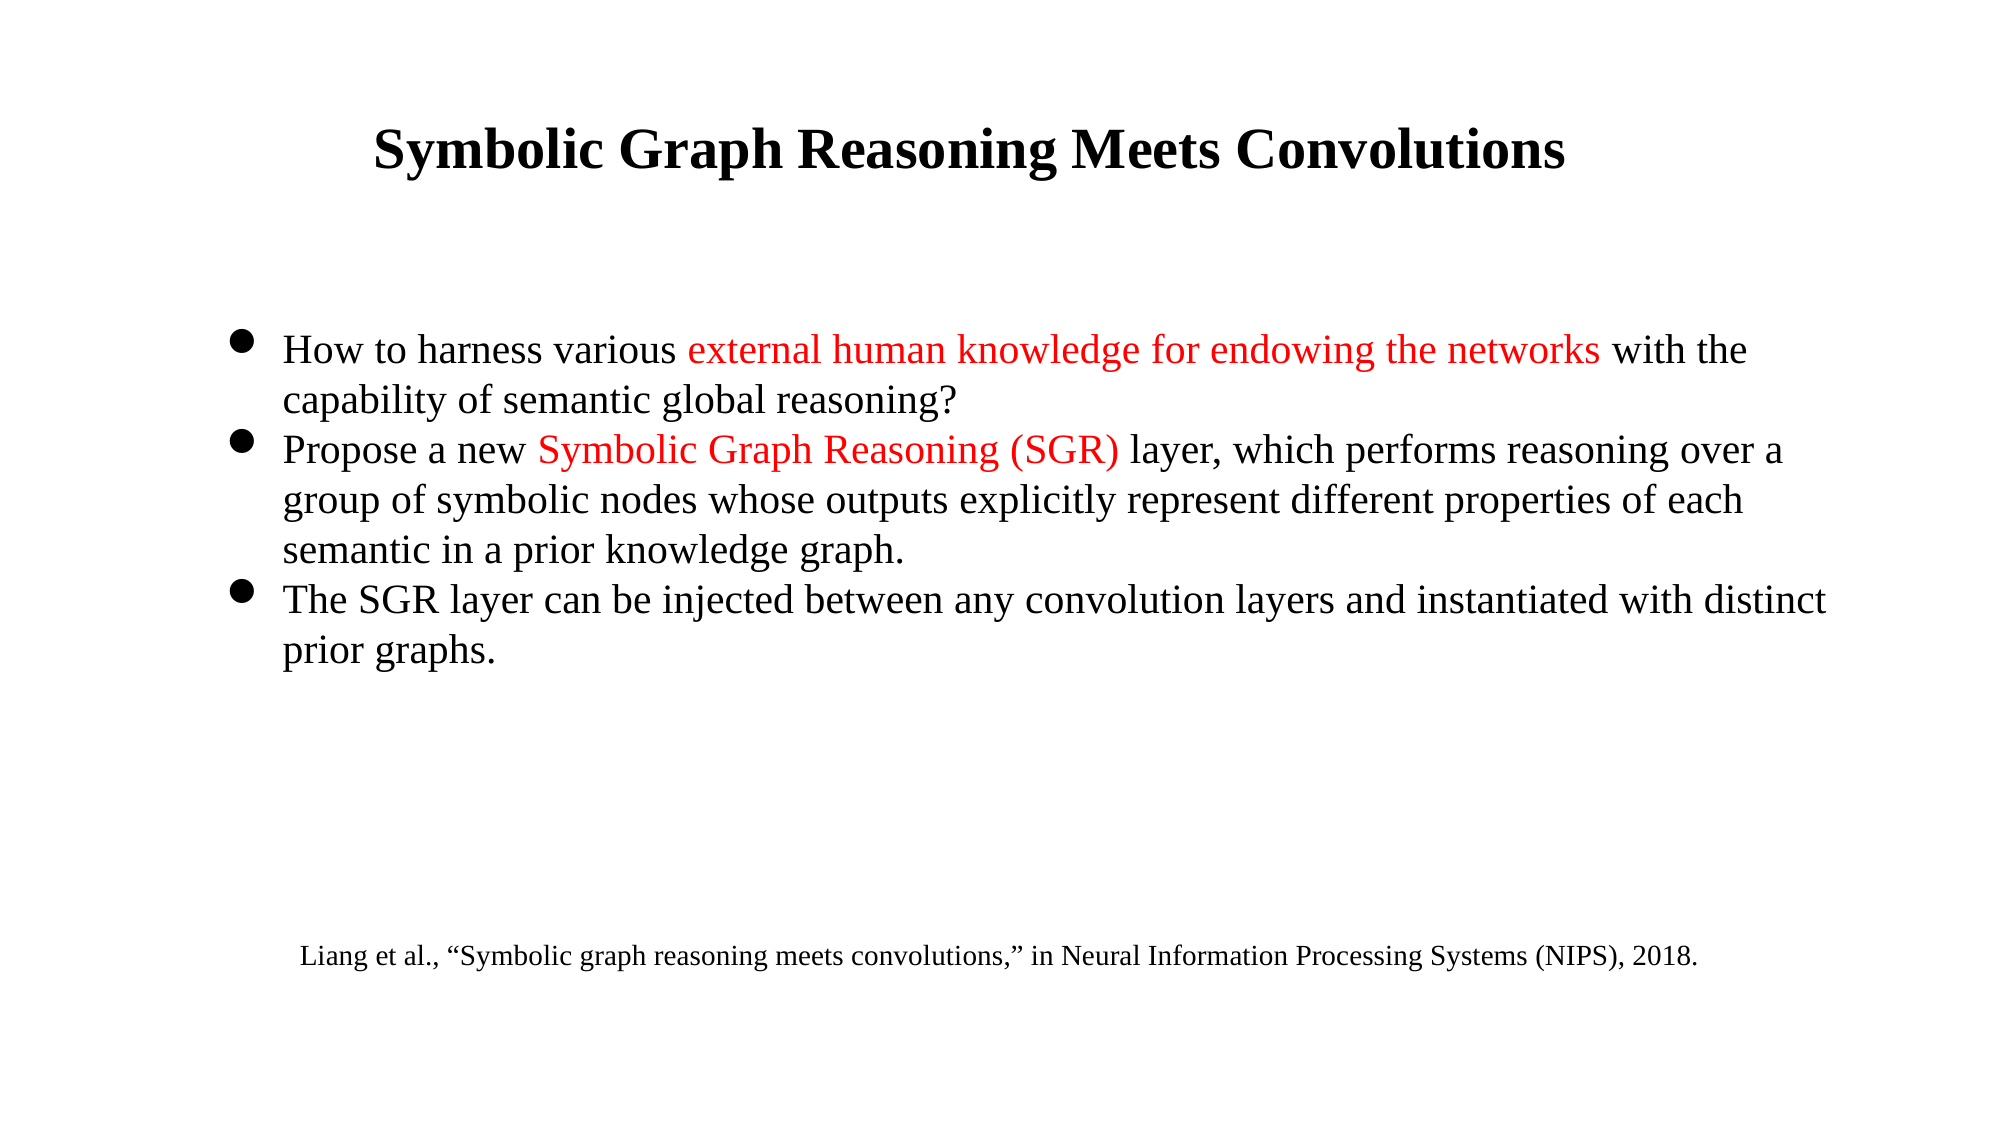

Symbolic Graph Reasoning Meets Convolutions
How to harness various external human knowledge for endowing the networks with the capability of semantic global reasoning?
Propose a new Symbolic Graph Reasoning (SGR) layer, which performs reasoning over a group of symbolic nodes whose outputs explicitly represent different properties of each semantic in a prior knowledge graph.
The SGR layer can be injected between any convolution layers and instantiated with distinct prior graphs.
Liang et al., “Symbolic graph reasoning meets convolutions,” in Neural Information Processing Systems (NIPS), 2018.